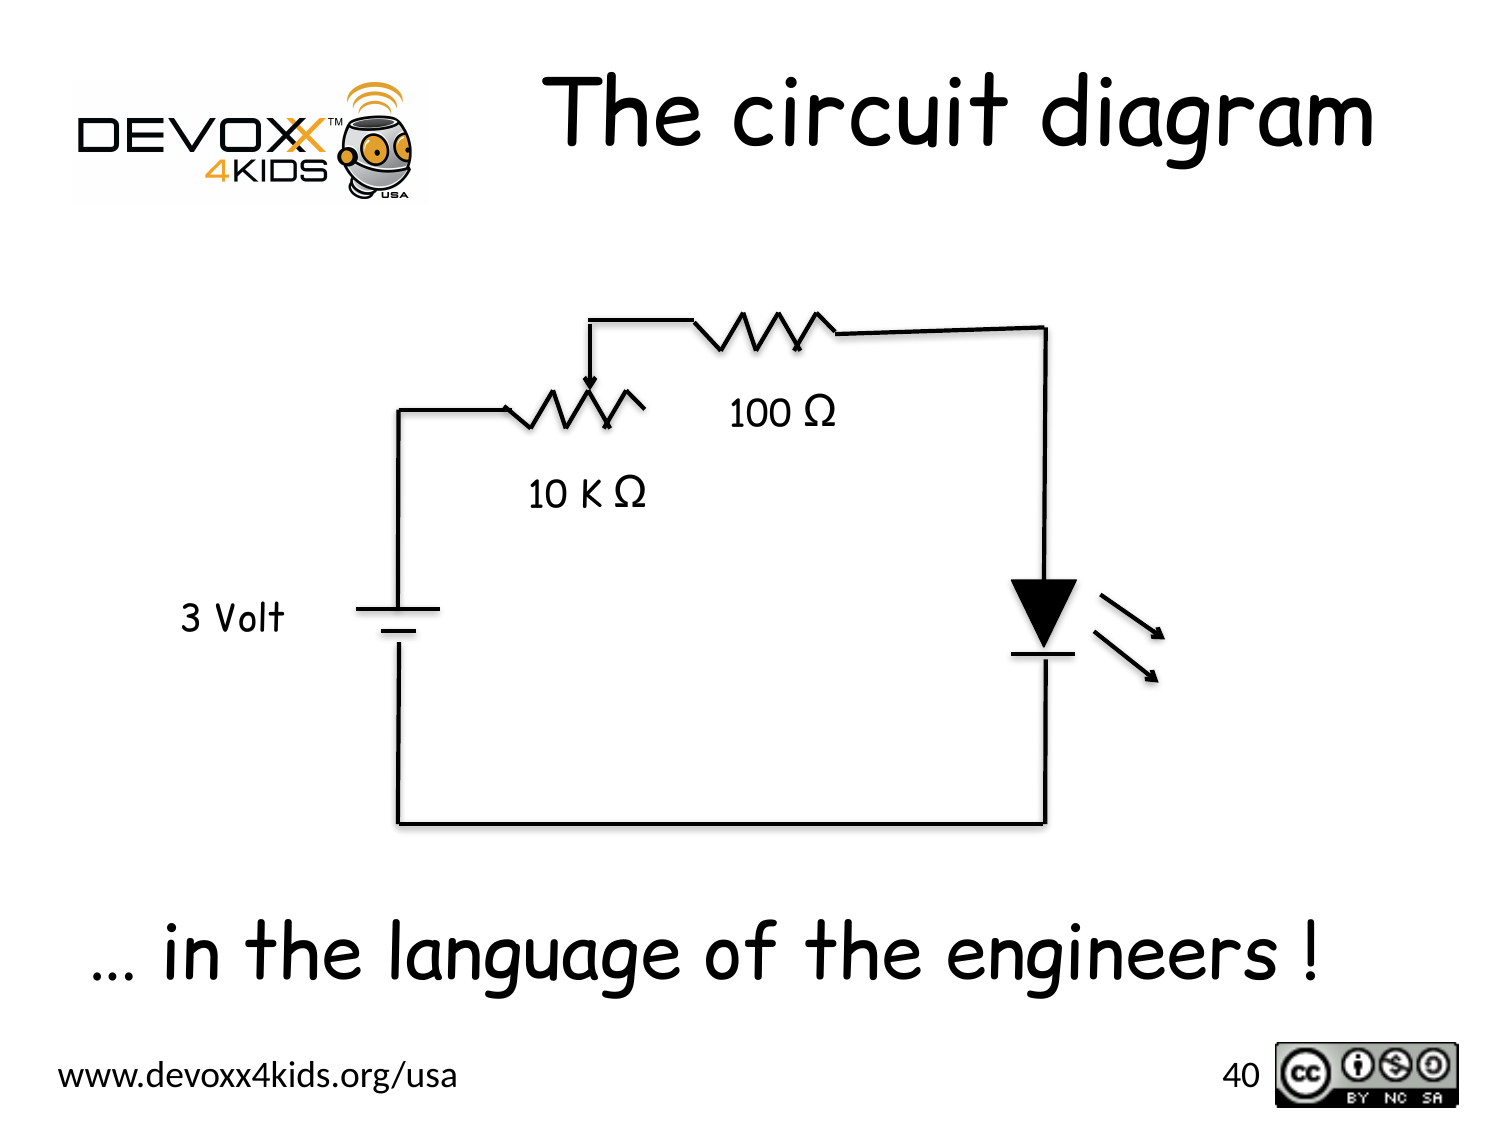

# The circuit diagram
100 Ω
10 K Ω

3 Volt
… in the language of the engineers !

40